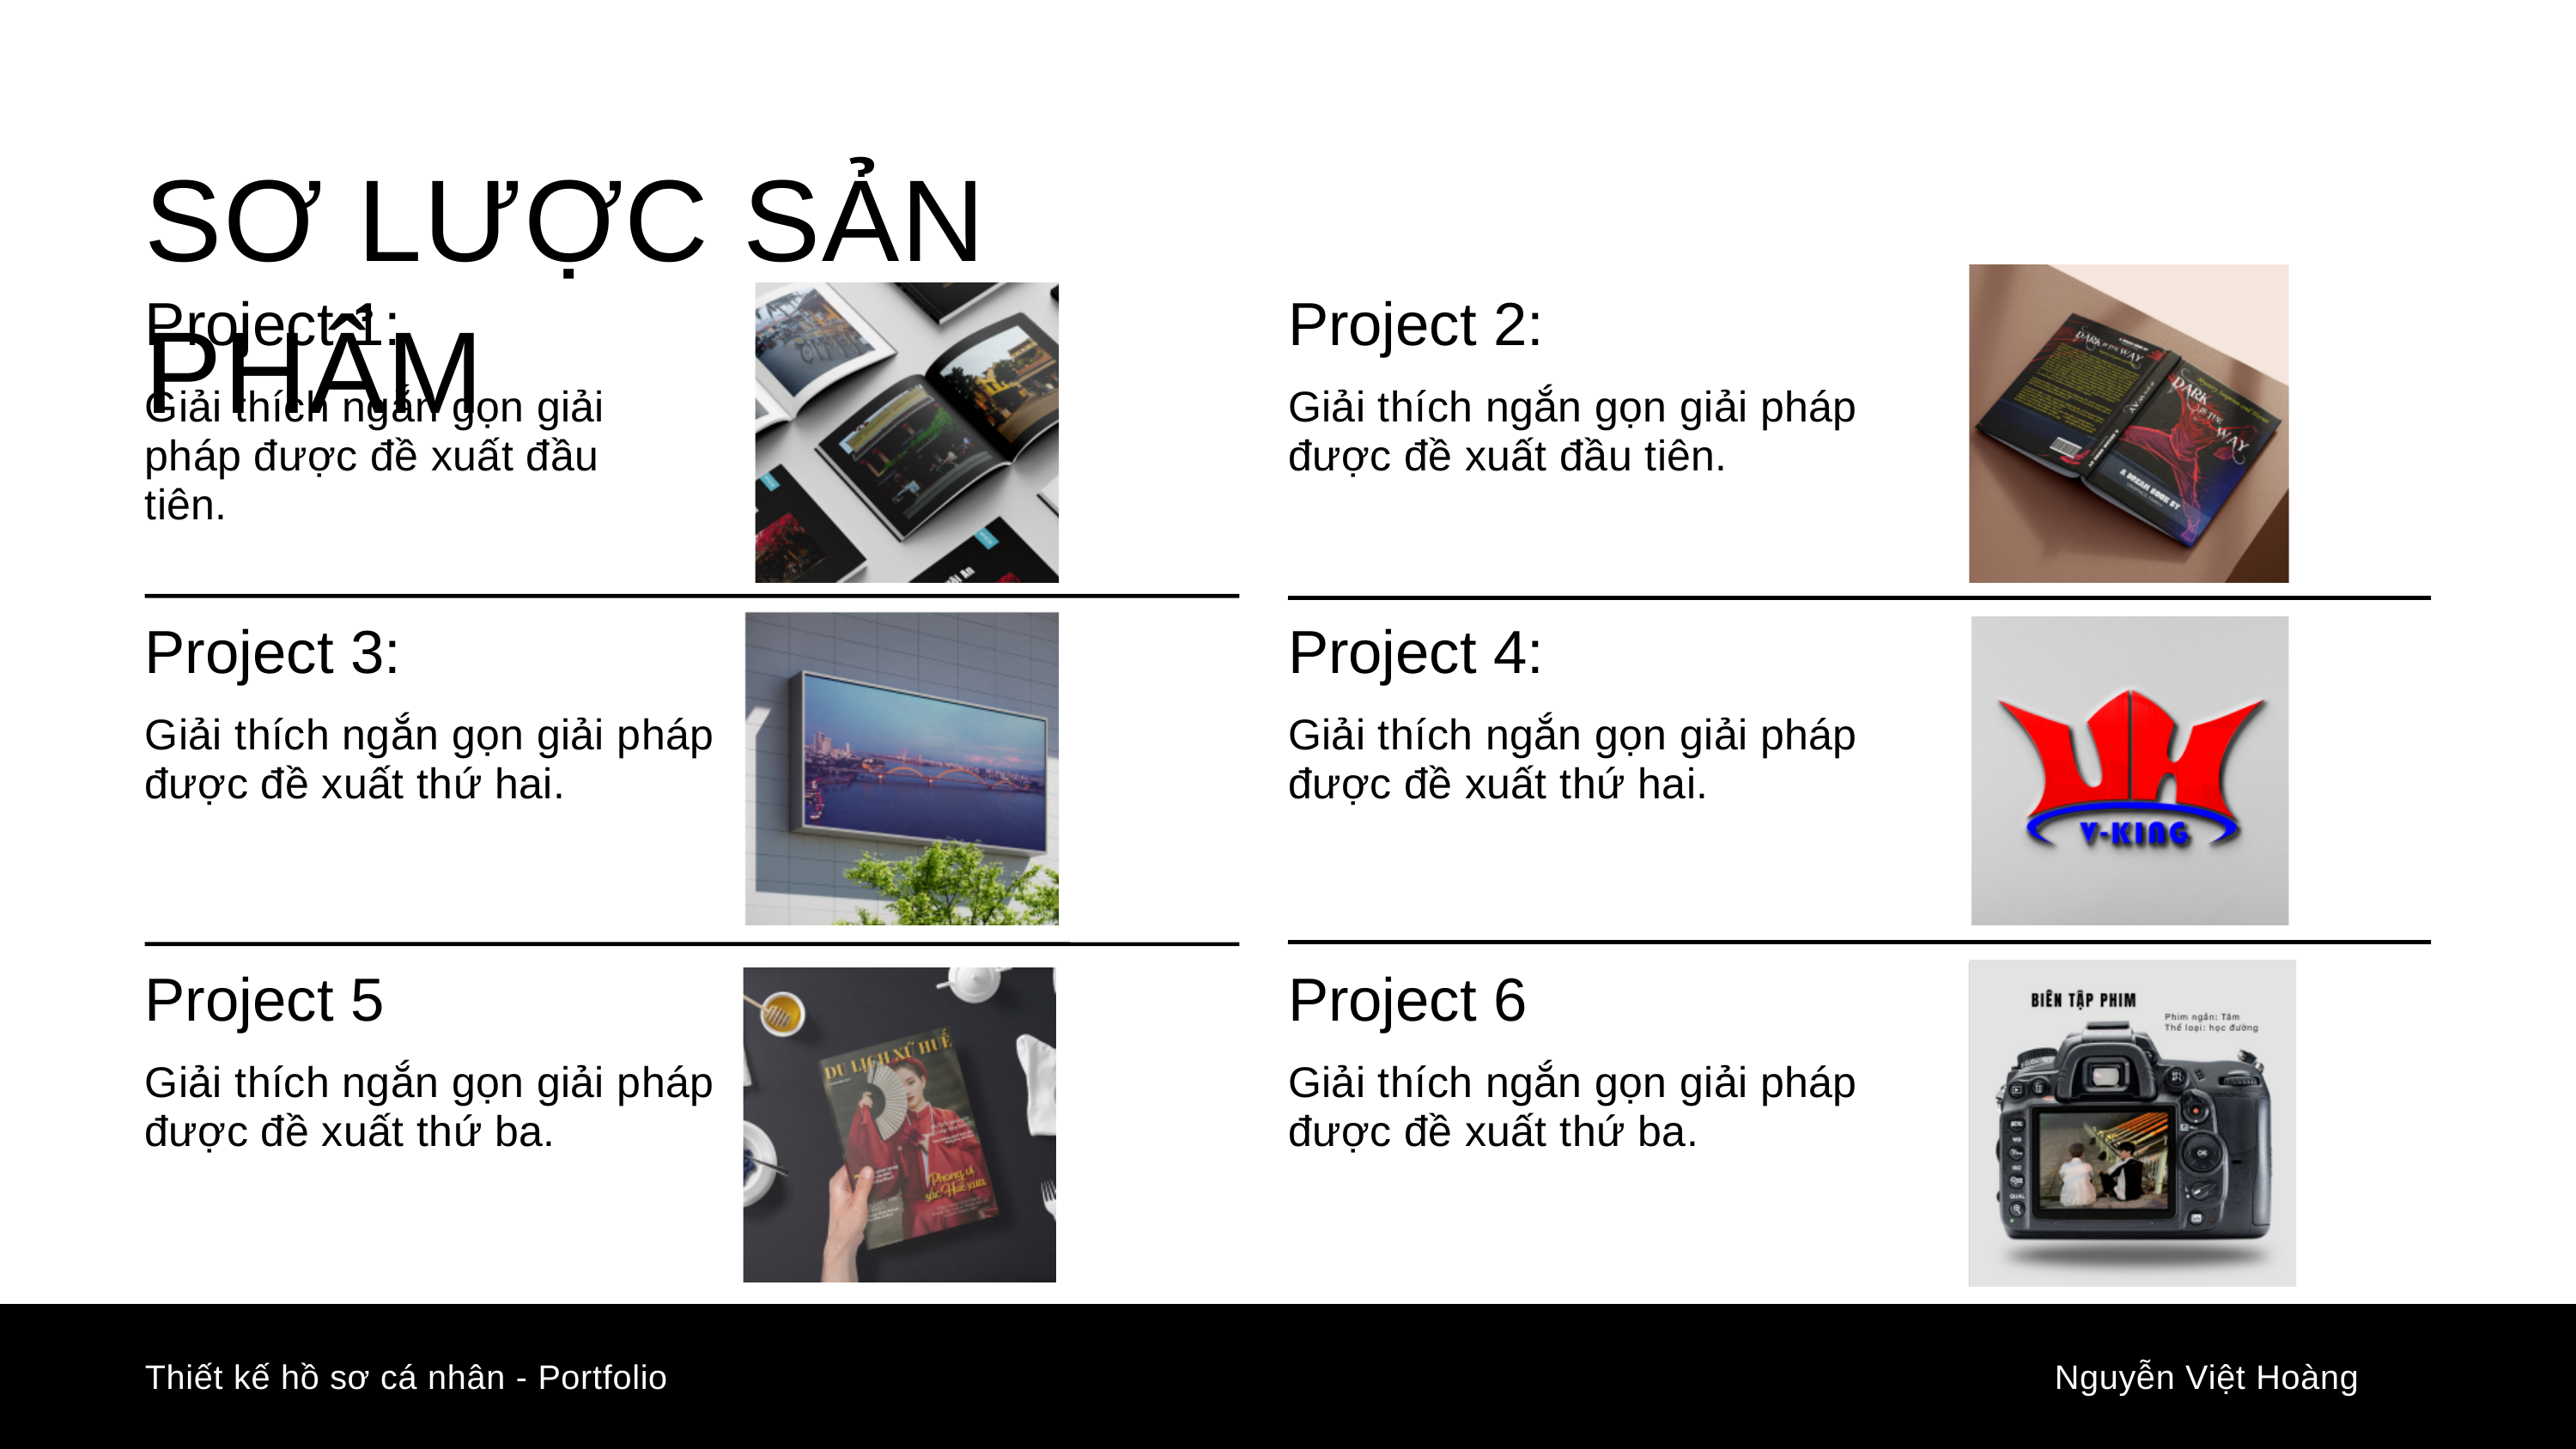

SƠ LƯỢC SẢN PHẨM

Project 2:
Project 1:
Giải thích ngắn gọn giải pháp được đề xuất đầu tiên.
Giải thích ngắn gọn giải pháp được đề xuất đầu tiên.

Project 4:
Project 3:

Giải thích ngắn gọn giải pháp được đề xuất thứ hai.
Giải thích ngắn gọn giải pháp được đề xuất thứ hai.

Project 6
Project 5

Giải thích ngắn gọn giải pháp được đề xuất thứ ba.
Giải thích ngắn gọn giải pháp được đề xuất thứ ba.

Thiết kế hồ sơ cá nhân - Portfolio
Nguyễn Việt Hoàng